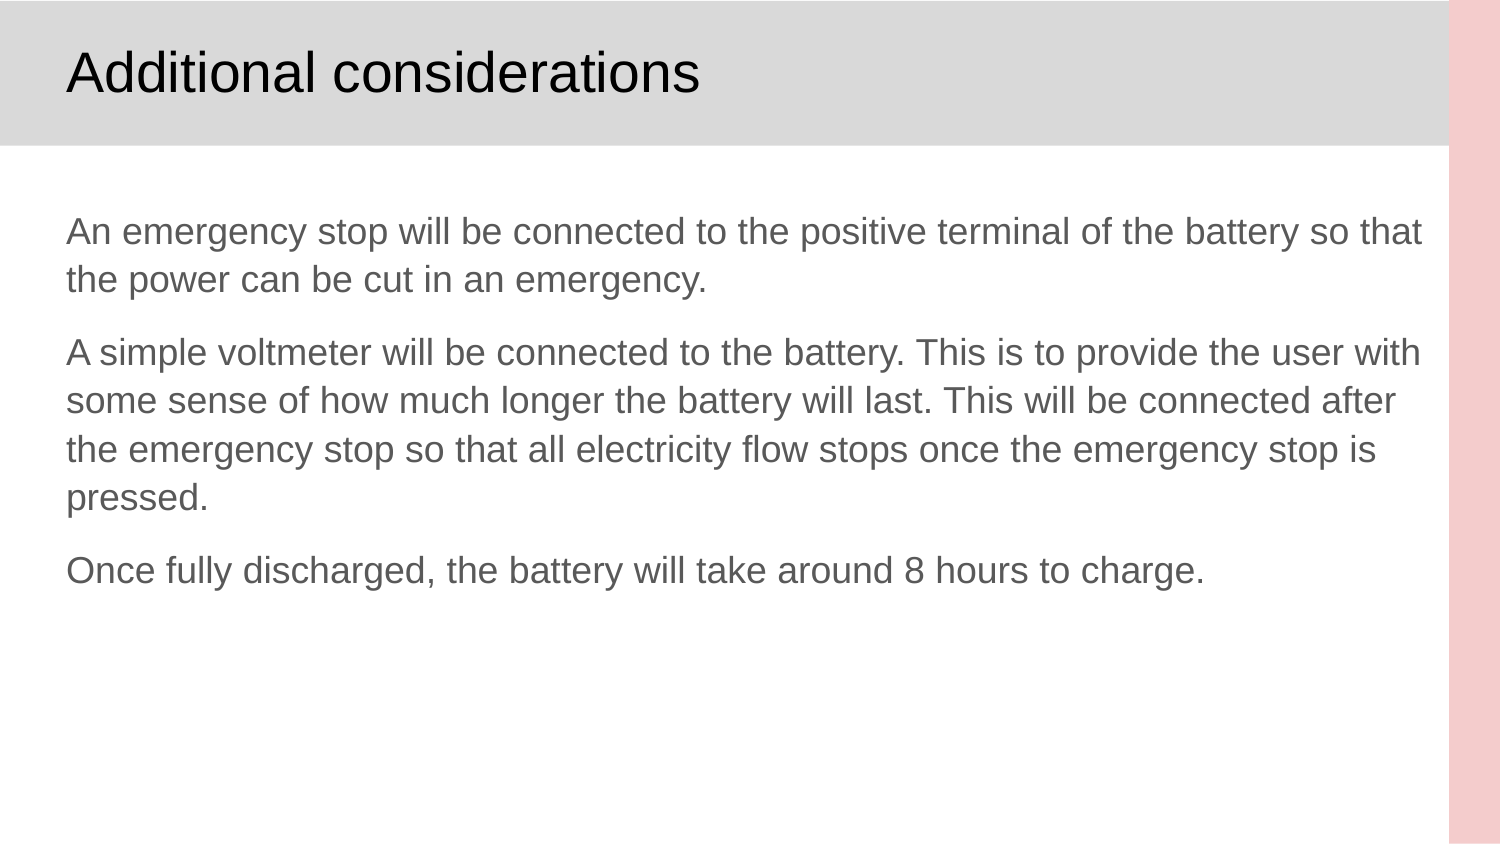

# Additional considerations
An emergency stop will be connected to the positive terminal of the battery so that the power can be cut in an emergency.
A simple voltmeter will be connected to the battery. This is to provide the user with some sense of how much longer the battery will last. This will be connected after the emergency stop so that all electricity flow stops once the emergency stop is pressed.
Once fully discharged, the battery will take around 8 hours to charge.